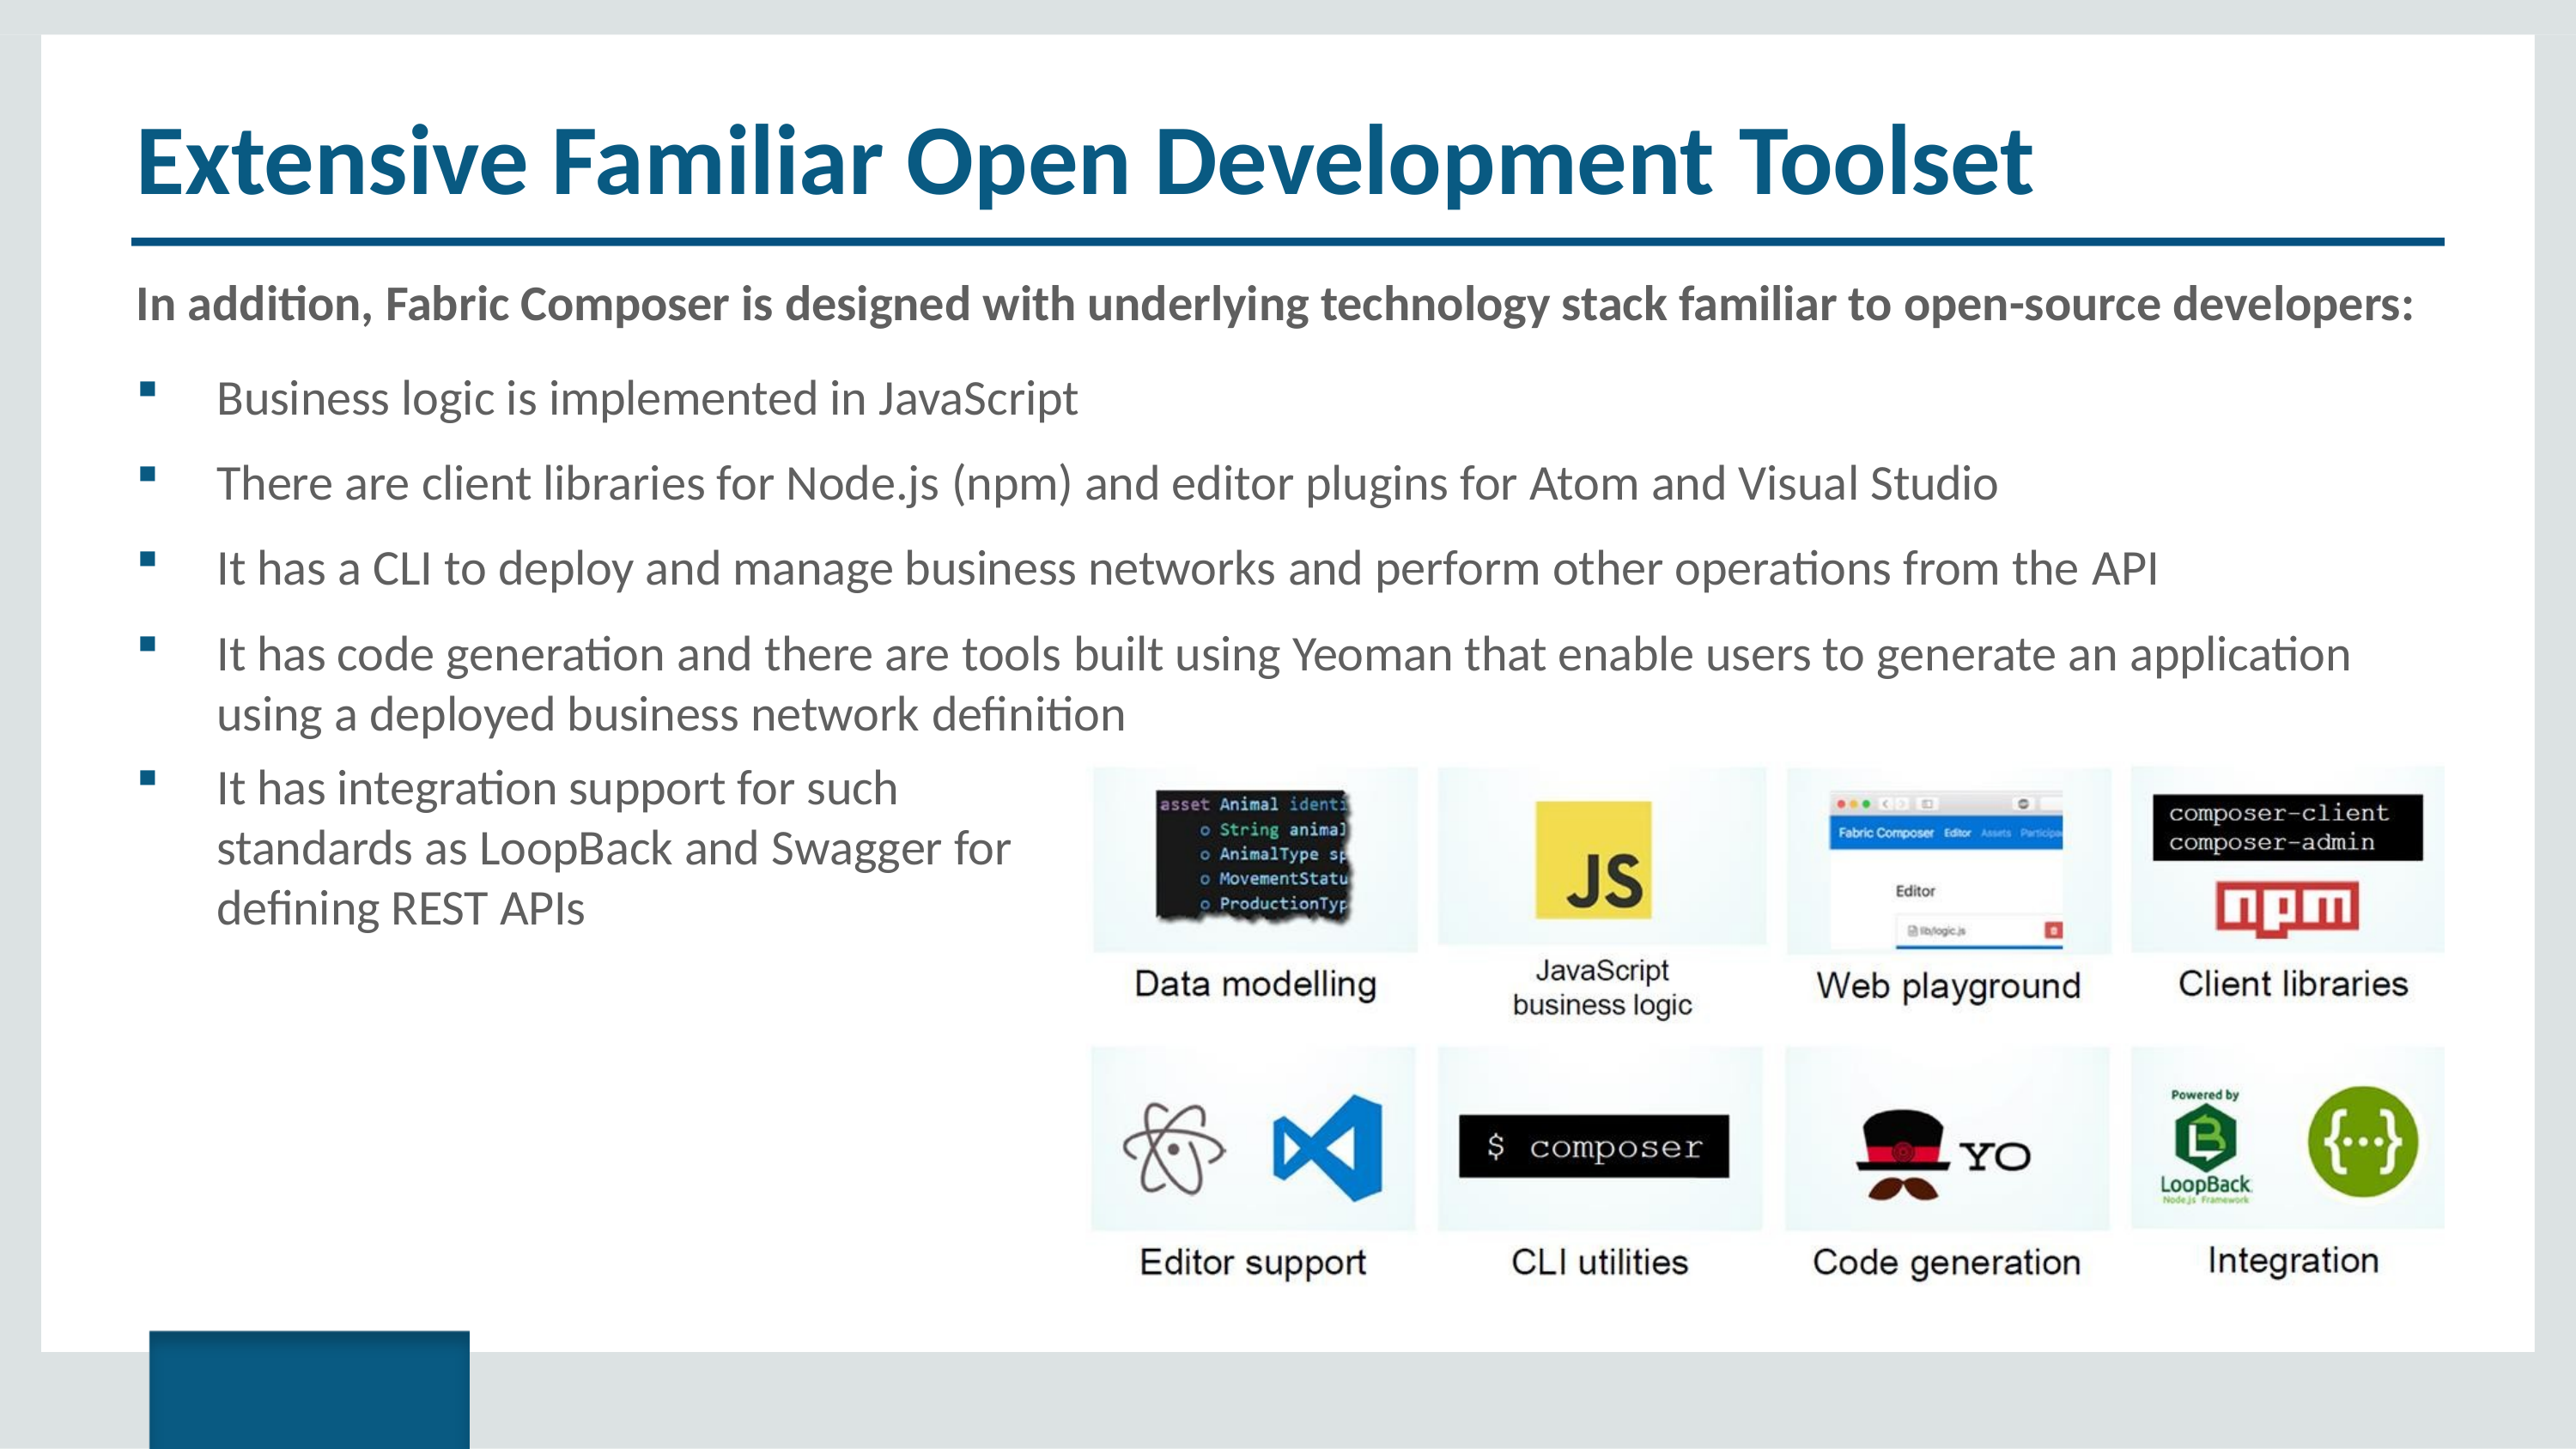

# Extensive Familiar Open Development Toolset
In addition, Fabric Composer is designed with underlying technology stack familiar to open-source developers:
Business logic is implemented in JavaScript
There are client libraries for Node.js (npm) and editor plugins for Atom and Visual Studio
It has a CLI to deploy and manage business networks and perform other operations from the API
It has code generation and there are tools built using Yeoman that enable users to generate an application  using a deployed business network definition
It has integration support for such  standards as LoopBack and Swagger for  defining REST APIs